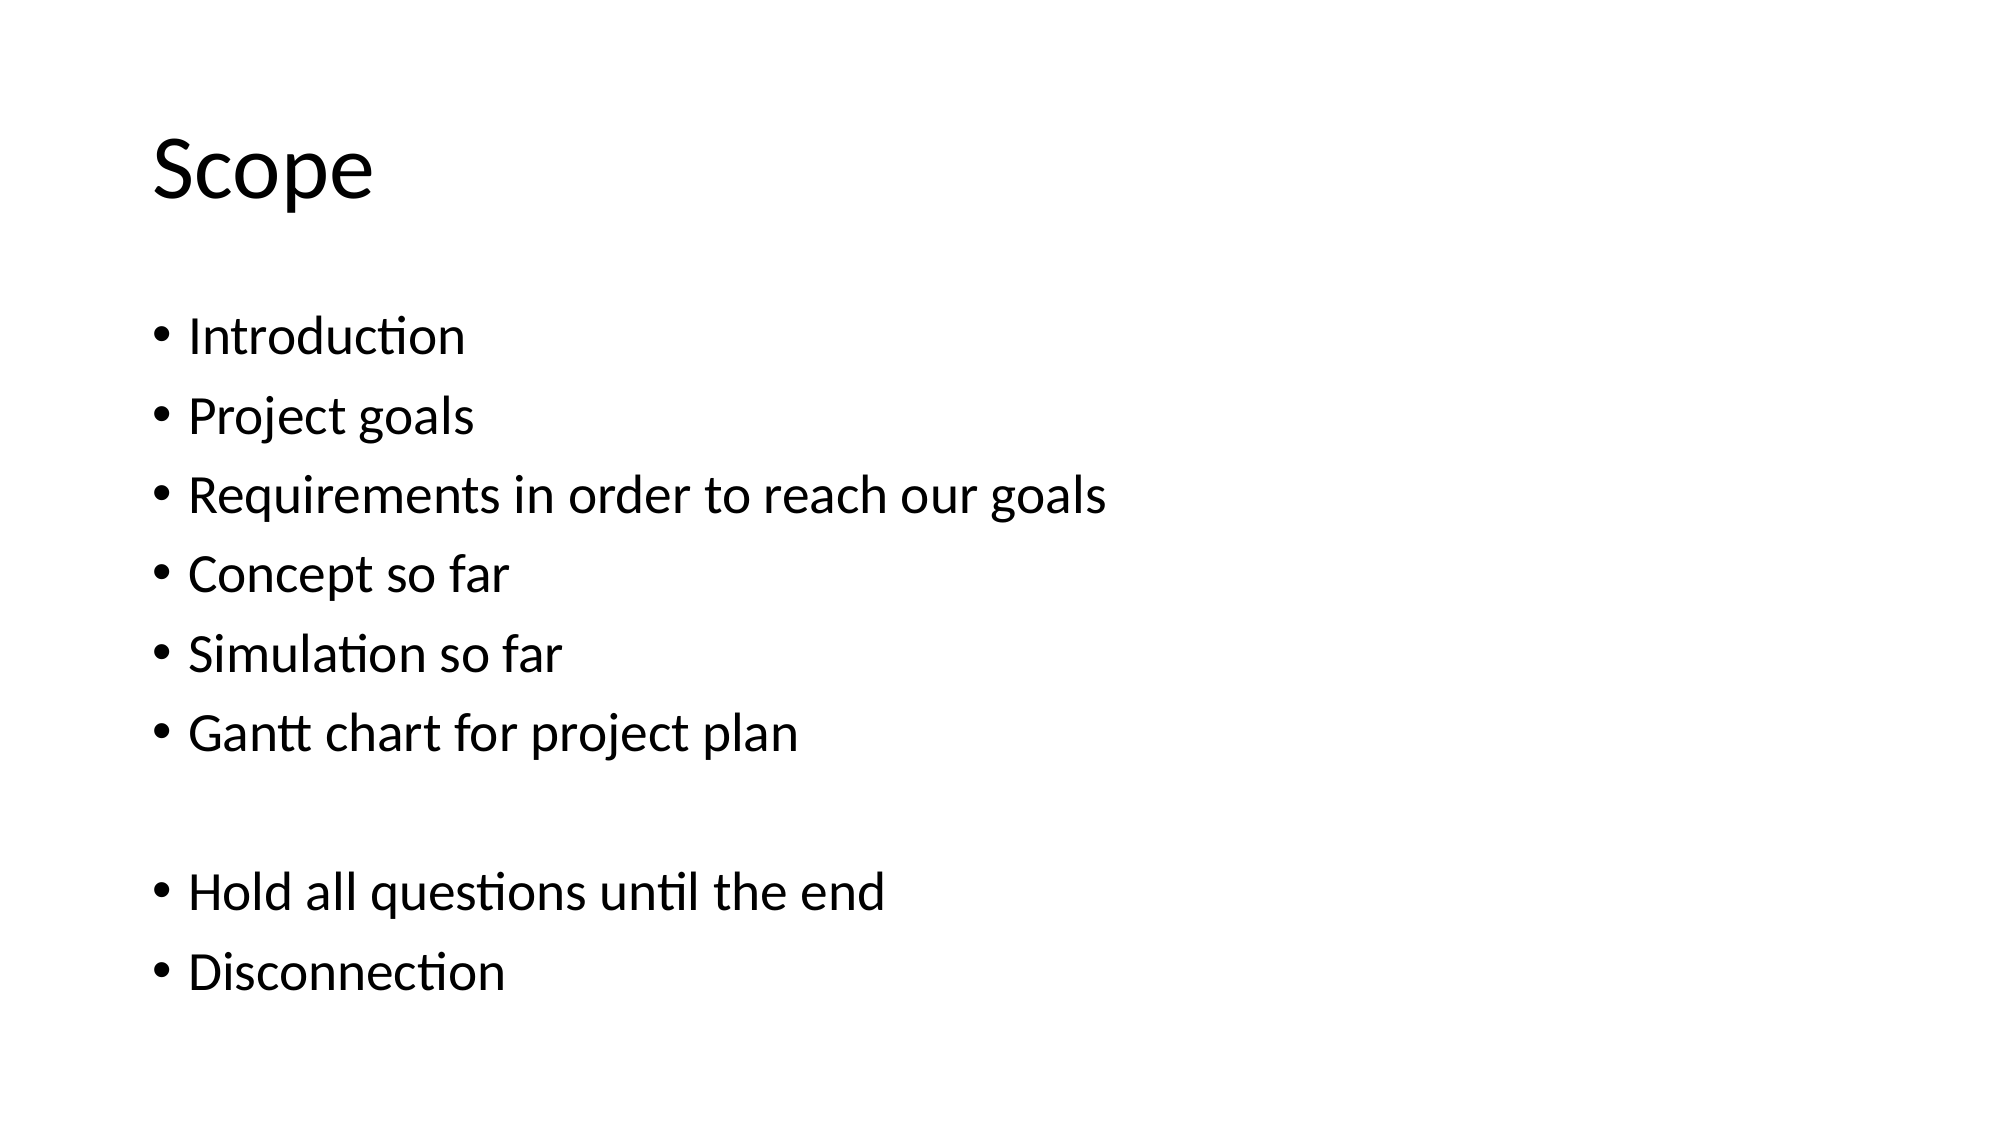

# Scope
Introduction
Project goals
Requirements in order to reach our goals
Concept so far
Simulation so far
Gantt chart for project plan

Hold all questions until the end
Disconnection